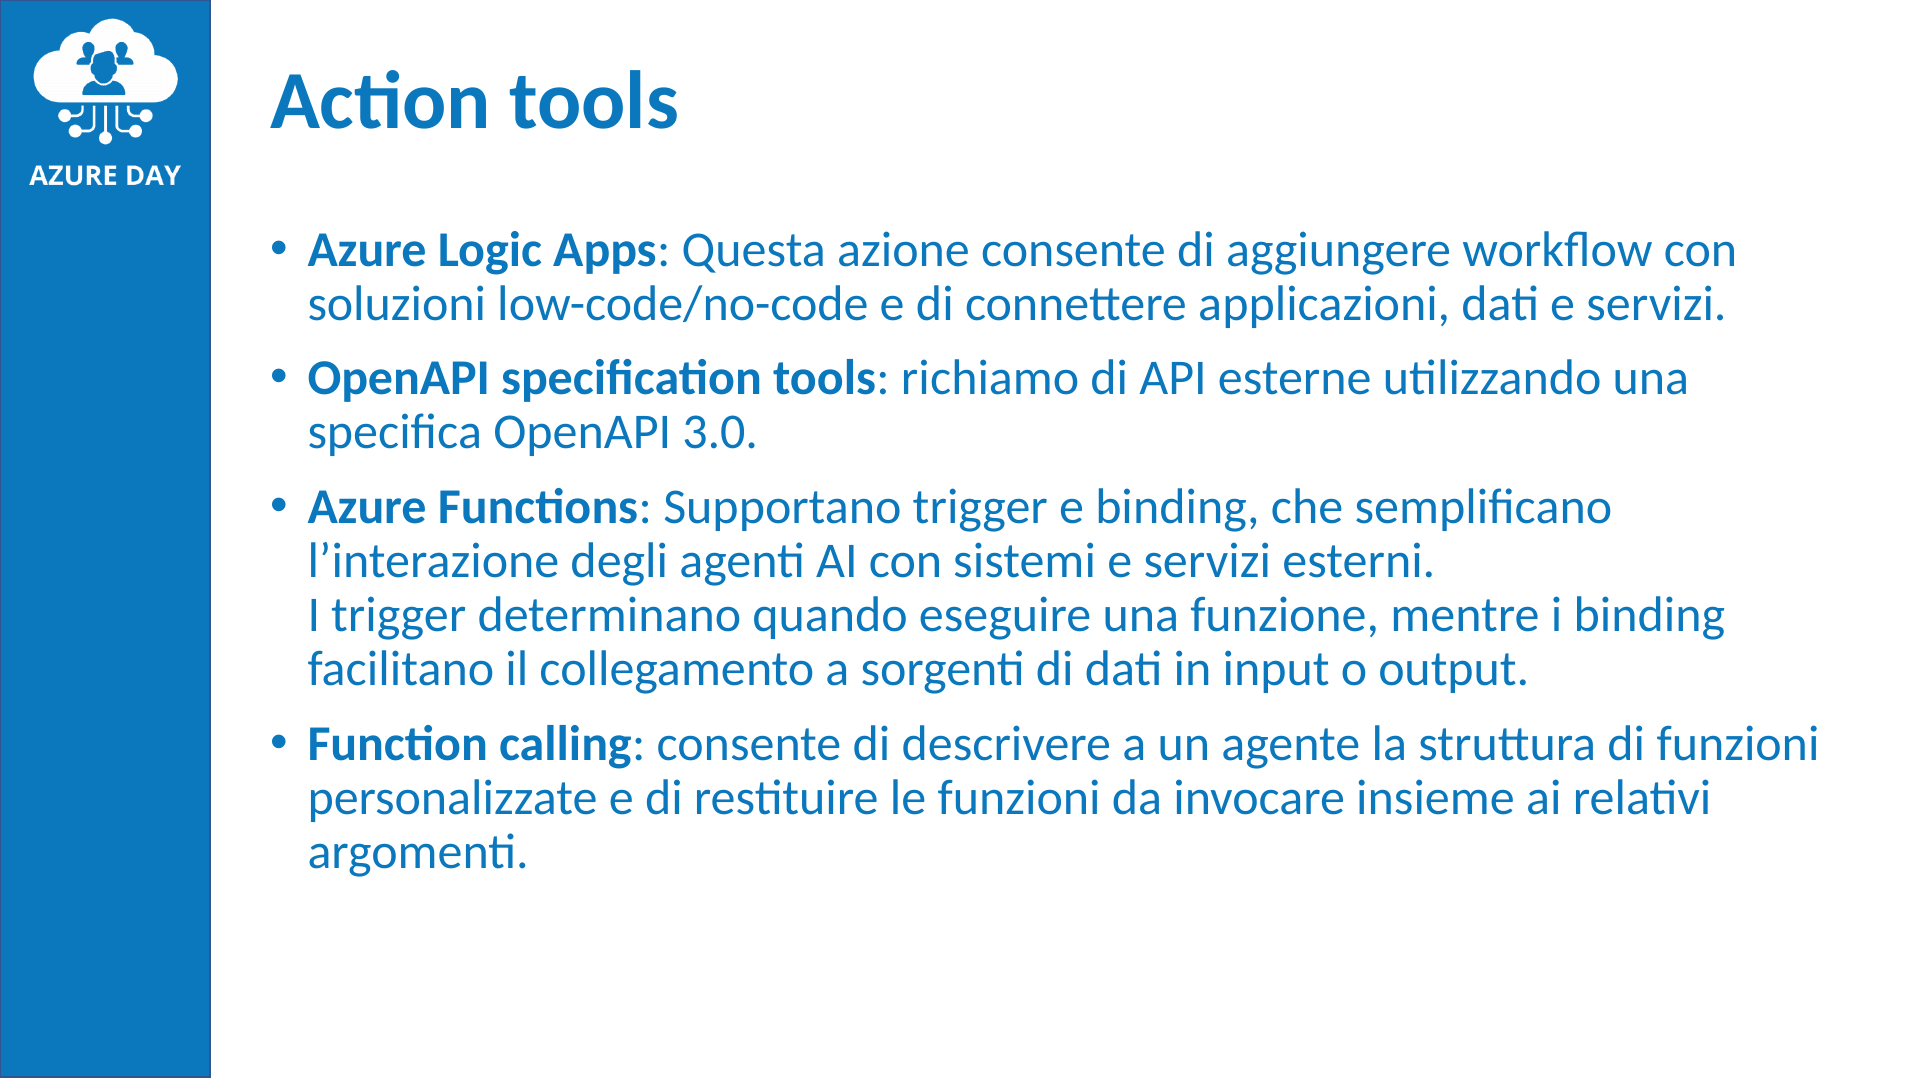

# Action tools
Azure Logic Apps: Questa azione consente di aggiungere workflow con soluzioni low-code/no-code e di connettere applicazioni, dati e servizi.
OpenAPI specification tools: richiamo di API esterne utilizzando una specifica OpenAPI 3.0.
Azure Functions: Supportano trigger e binding, che semplificano l’interazione degli agenti AI con sistemi e servizi esterni.
I trigger determinano quando eseguire una funzione, mentre i binding facilitano il collegamento a sorgenti di dati in input o output.
Function calling: consente di descrivere a un agente la struttura di funzioni personalizzate e di restituire le funzioni da invocare insieme ai relativi argomenti.